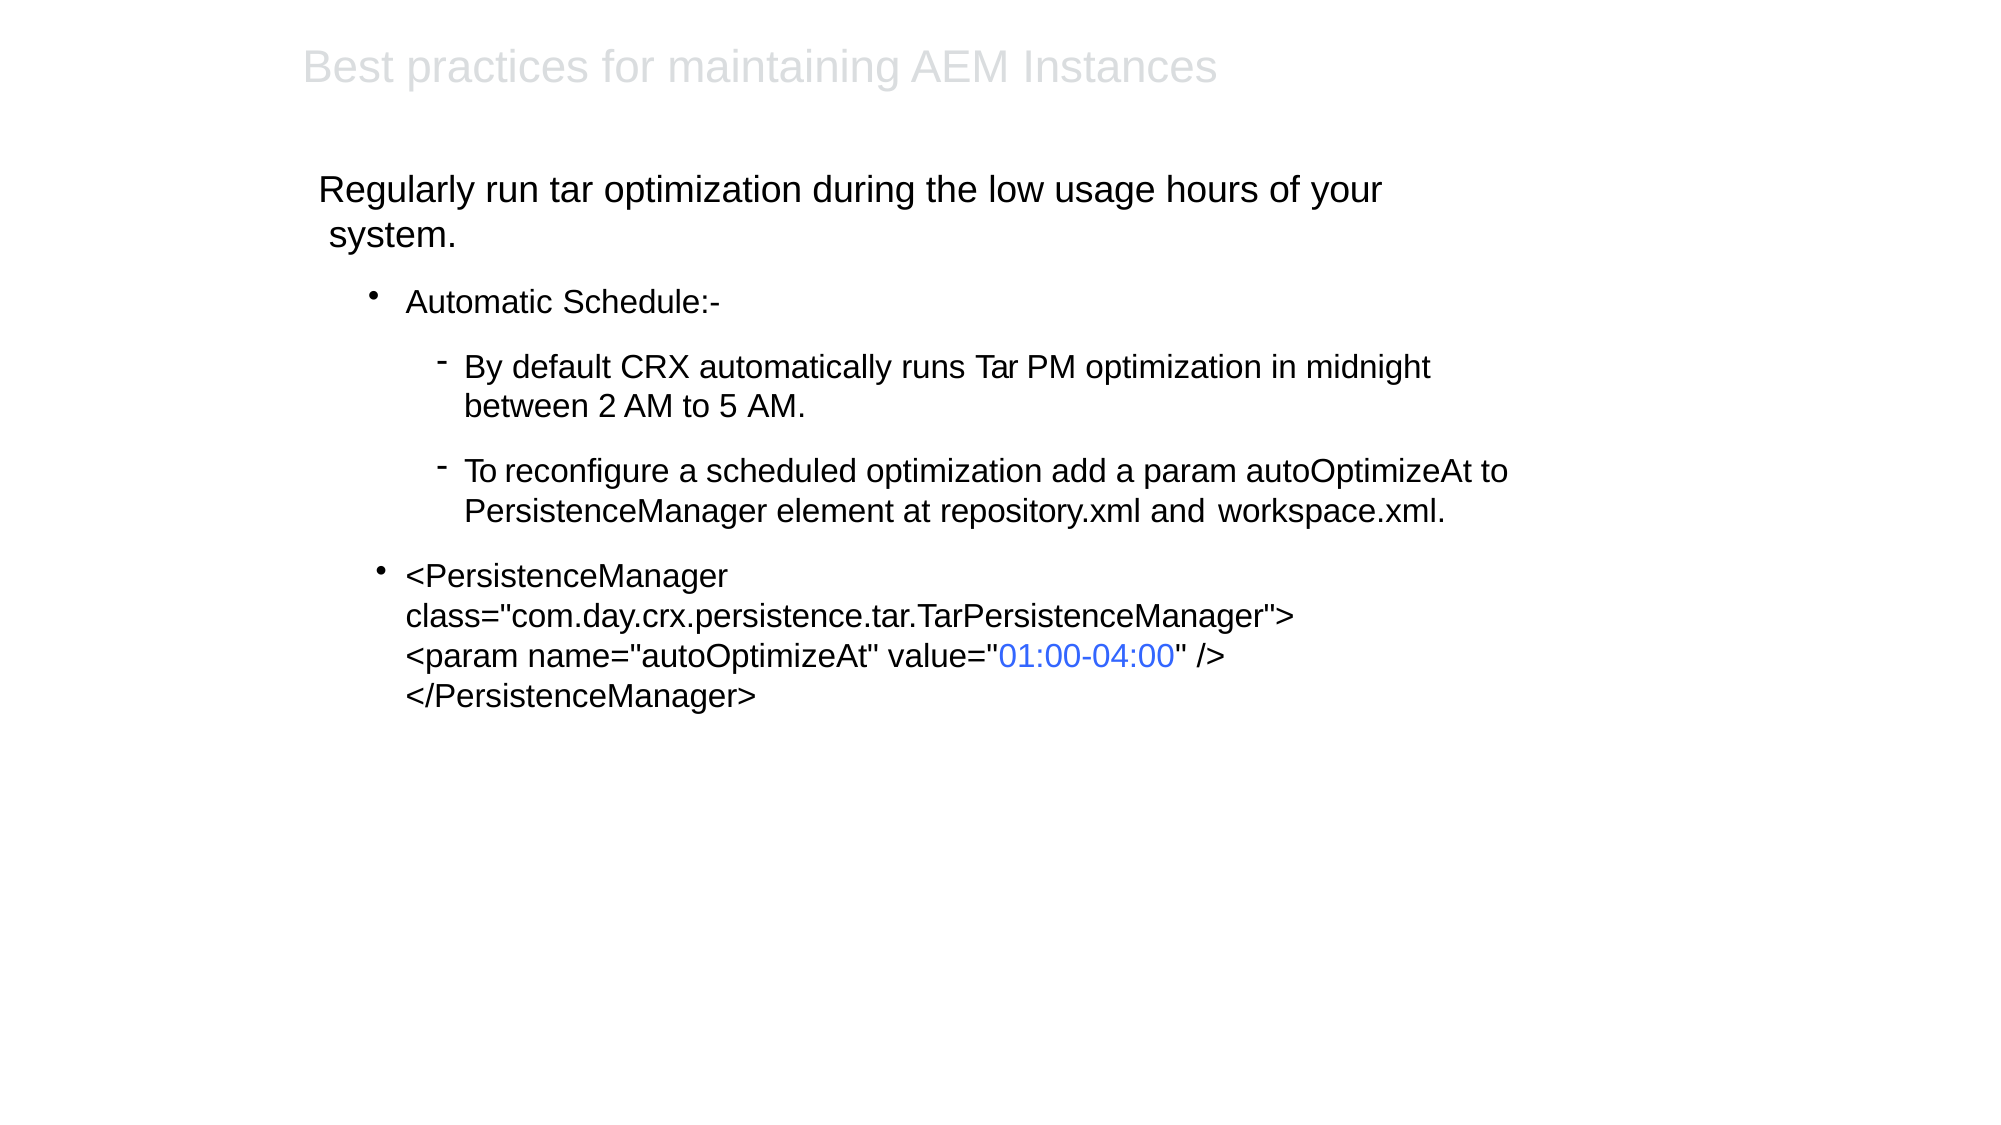

# Best practices for maintaining AEM Instances
Regularly run tar optimization during the low usage hours of your  system.
Automatic Schedule:-
By default CRX automatically runs Tar PM optimization in midnight  between 2 AM to 5 AM.
To reconfigure a scheduled optimization add a param autoOptimizeAt to  PersistenceManager element at repository.xml and workspace.xml.
<PersistenceManager  class="com.day.crx.persistence.tar.TarPersistenceManager">
<param name="autoOptimizeAt" value="01:00-04:00" />
</PersistenceManager>
318
© 2013 Adobe Systems Incorporated. All Rights Reserved. Adobe Confidential.